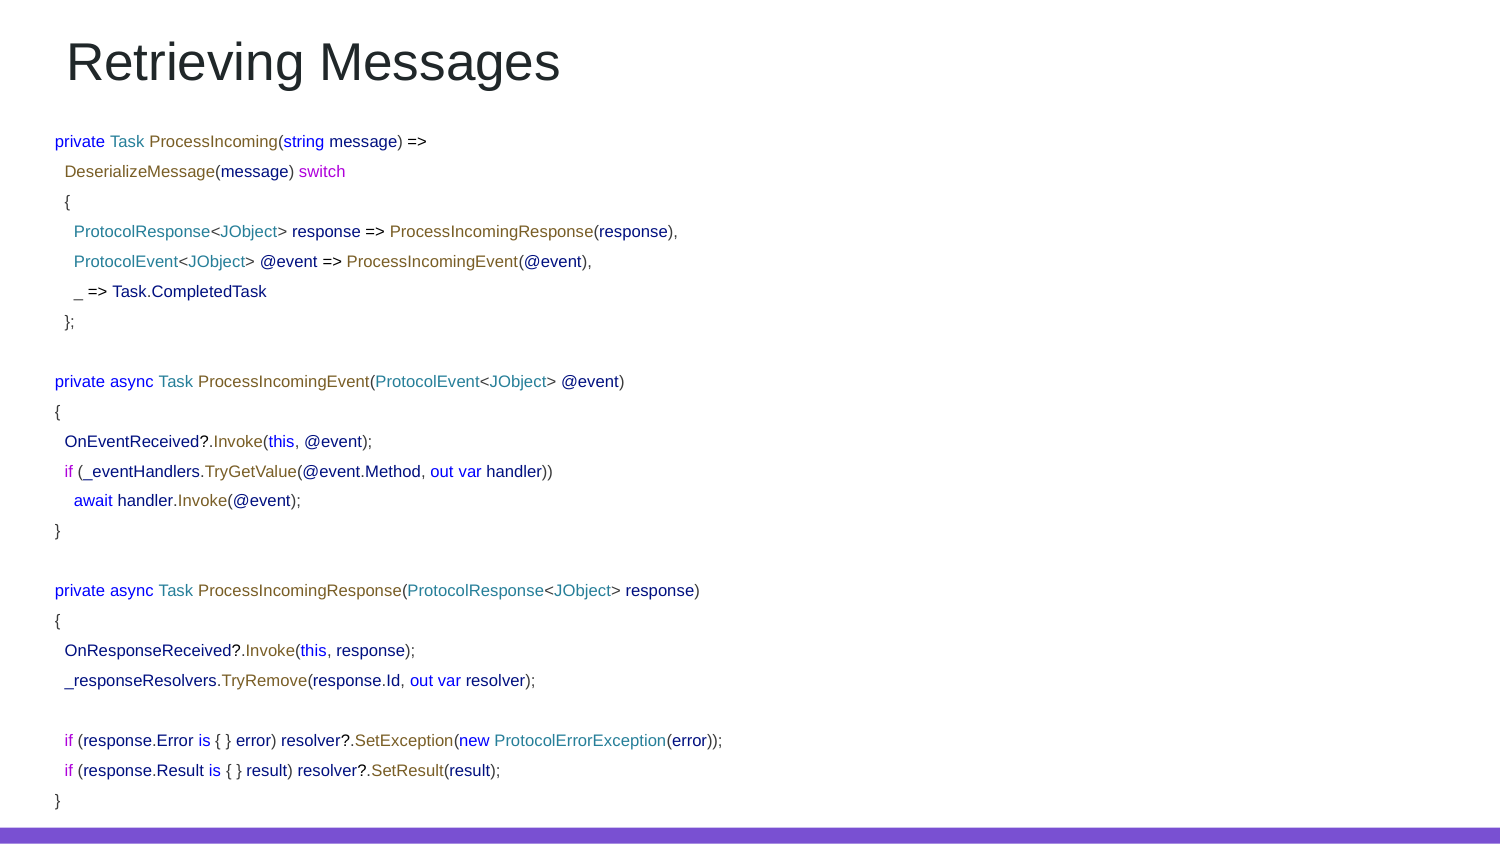

# Retrieving Messages
private Task ProcessIncoming(string message) =>
  DeserializeMessage(message) switch
  {
    ProtocolResponse<JObject> response => ProcessIncomingResponse(response),
    ProtocolEvent<JObject> @event => ProcessIncomingEvent(@event),
    _ => Task.CompletedTask
  };

private async Task ProcessIncomingEvent(ProtocolEvent<JObject> @event)
{
  OnEventReceived?.Invoke(this, @event);
  if (_eventHandlers.TryGetValue(@event.Method, out var handler))
    await handler.Invoke(@event);
}

private async Task ProcessIncomingResponse(ProtocolResponse<JObject> response)
{
  OnResponseReceived?.Invoke(this, response);
  _responseResolvers.TryRemove(response.Id, out var resolver);

  if (response.Error is { } error) resolver?.SetException(new ProtocolErrorException(error));
  if (response.Result is { } result) resolver?.SetResult(result);
}